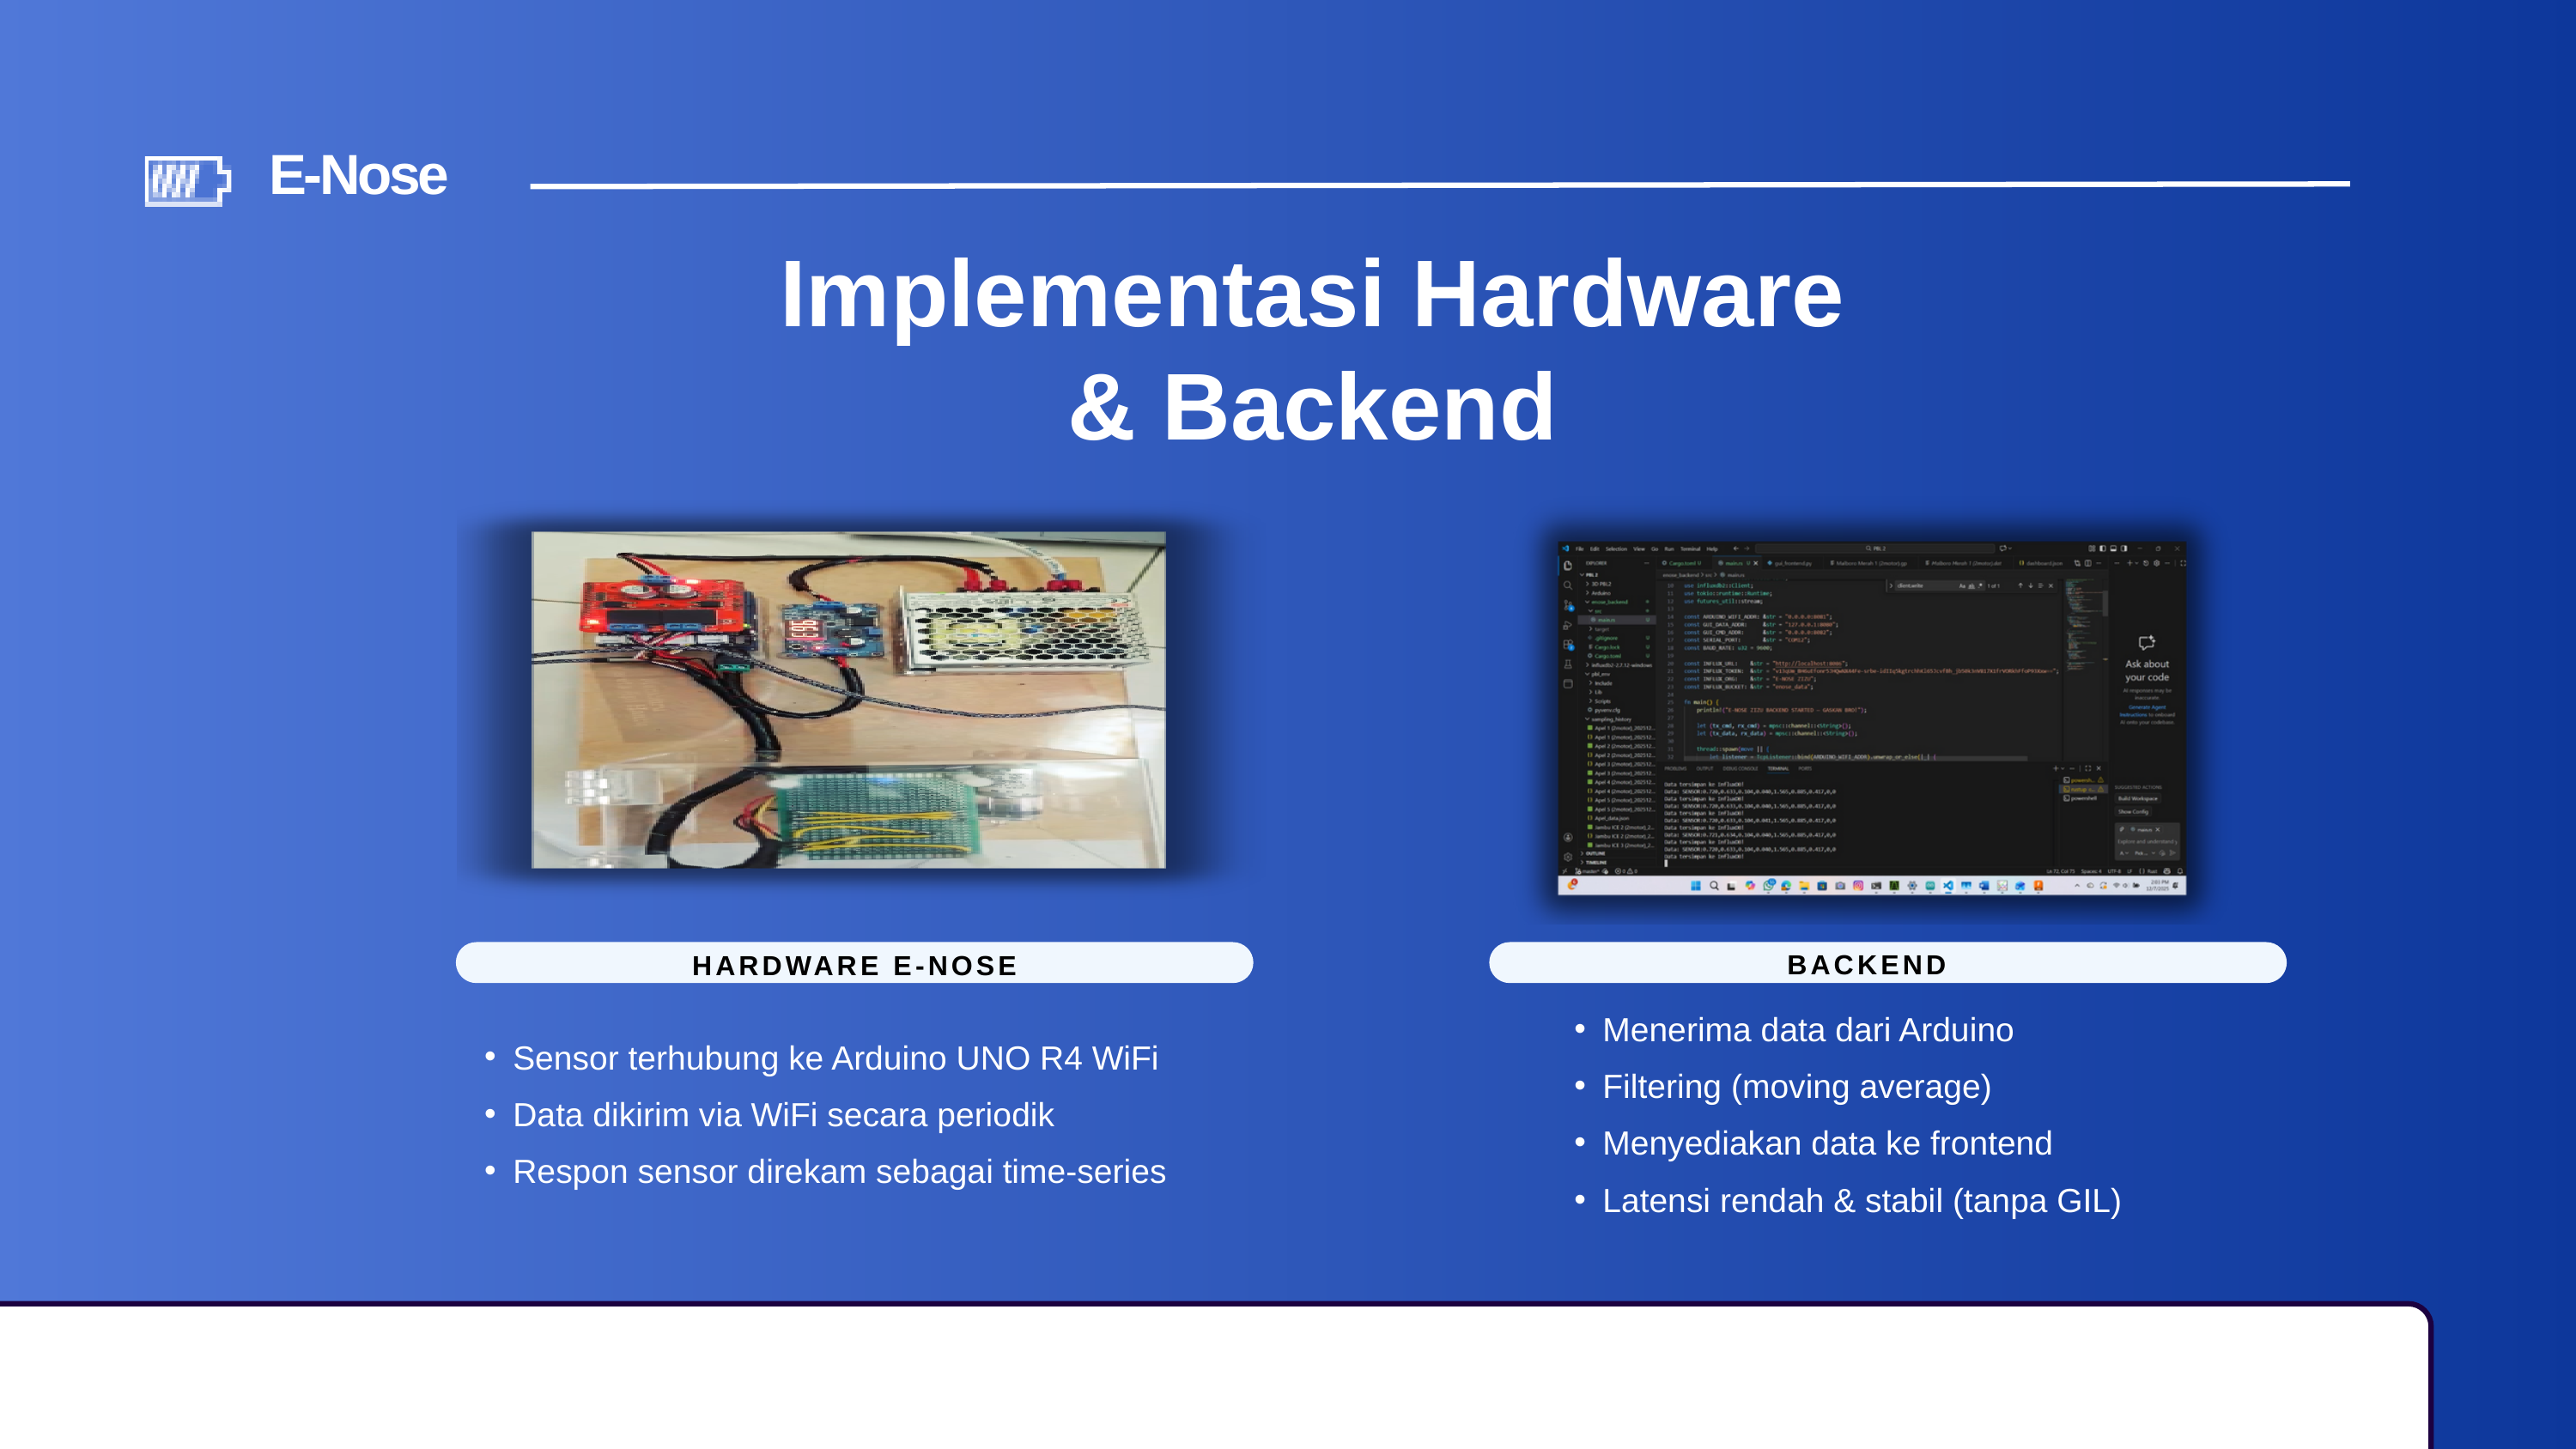

E-Nose

Implementasi Hardware & Backend

HARDWARE E-NOSE

BACKEND
Menerima data dari Arduino
Filtering (moving average)
Menyediakan data ke frontend
Latensi rendah & stabil (tanpa GIL)
Sensor terhubung ke Arduino UNO R4 WiFi
Data dikirim via WiFi secara periodik
Respon sensor direkam sebagai time-series